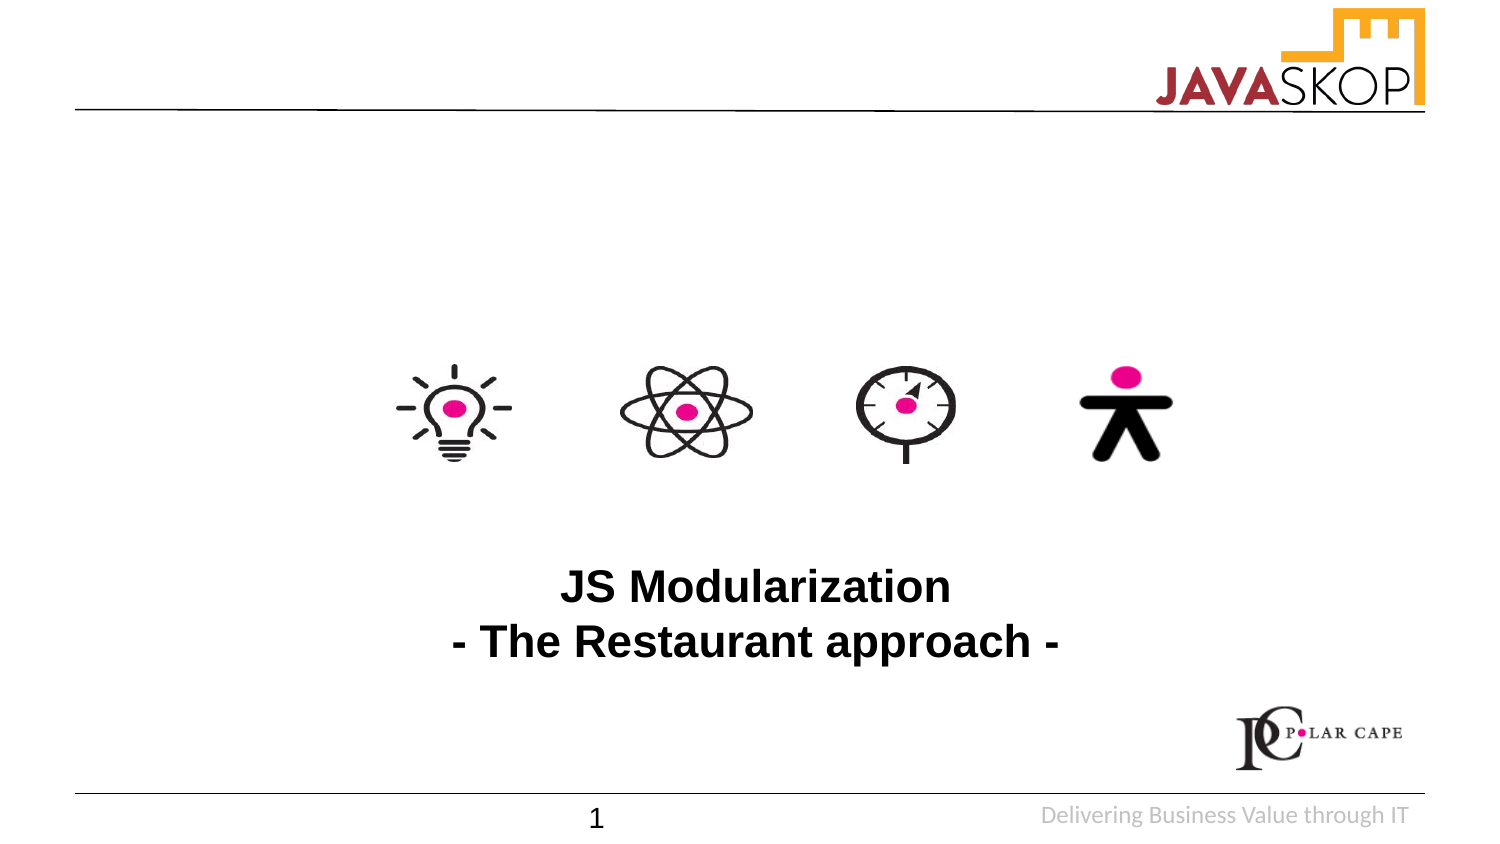

# JS Modularization
- The Restaurant approach -

1